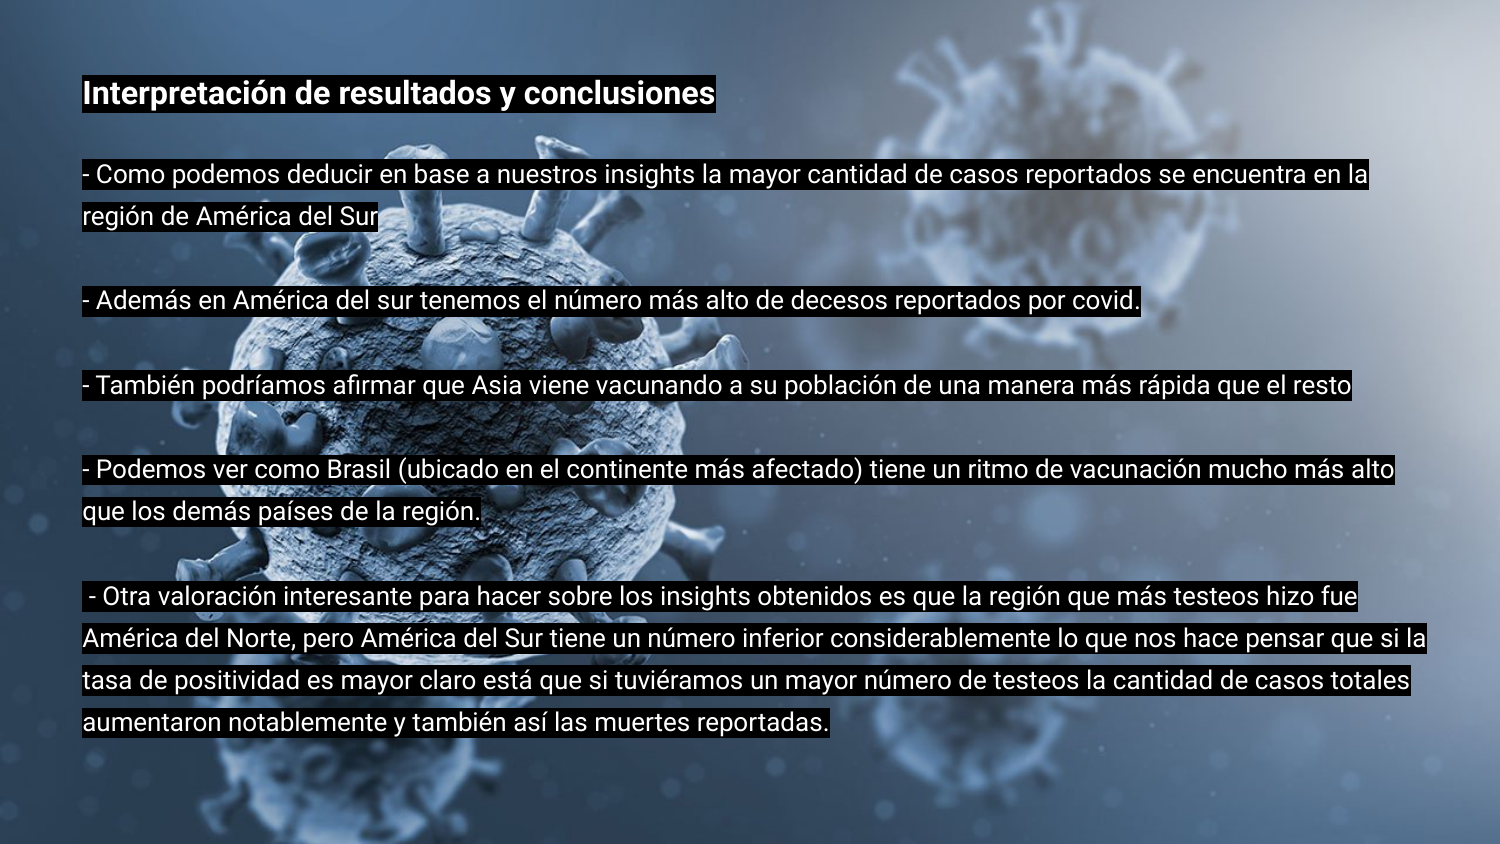

Interpretación de resultados y conclusiones

- Como podemos deducir en base a nuestros insights la mayor cantidad de casos reportados se encuentra en la región de América del Sur

- Además en América del sur tenemos el número más alto de decesos reportados por covid.

- También podríamos afirmar que Asia viene vacunando a su población de una manera más rápida que el resto

- Podemos ver como Brasil (ubicado en el continente más afectado) tiene un ritmo de vacunación mucho más alto que los demás países de la región.

 - Otra valoración interesante para hacer sobre los insights obtenidos es que la región que más testeos hizo fue América del Norte, pero América del Sur tiene un número inferior considerablemente lo que nos hace pensar que si la tasa de positividad es mayor claro está que si tuviéramos un mayor número de testeos la cantidad de casos totales aumentaron notablemente y también así las muertes reportadas.